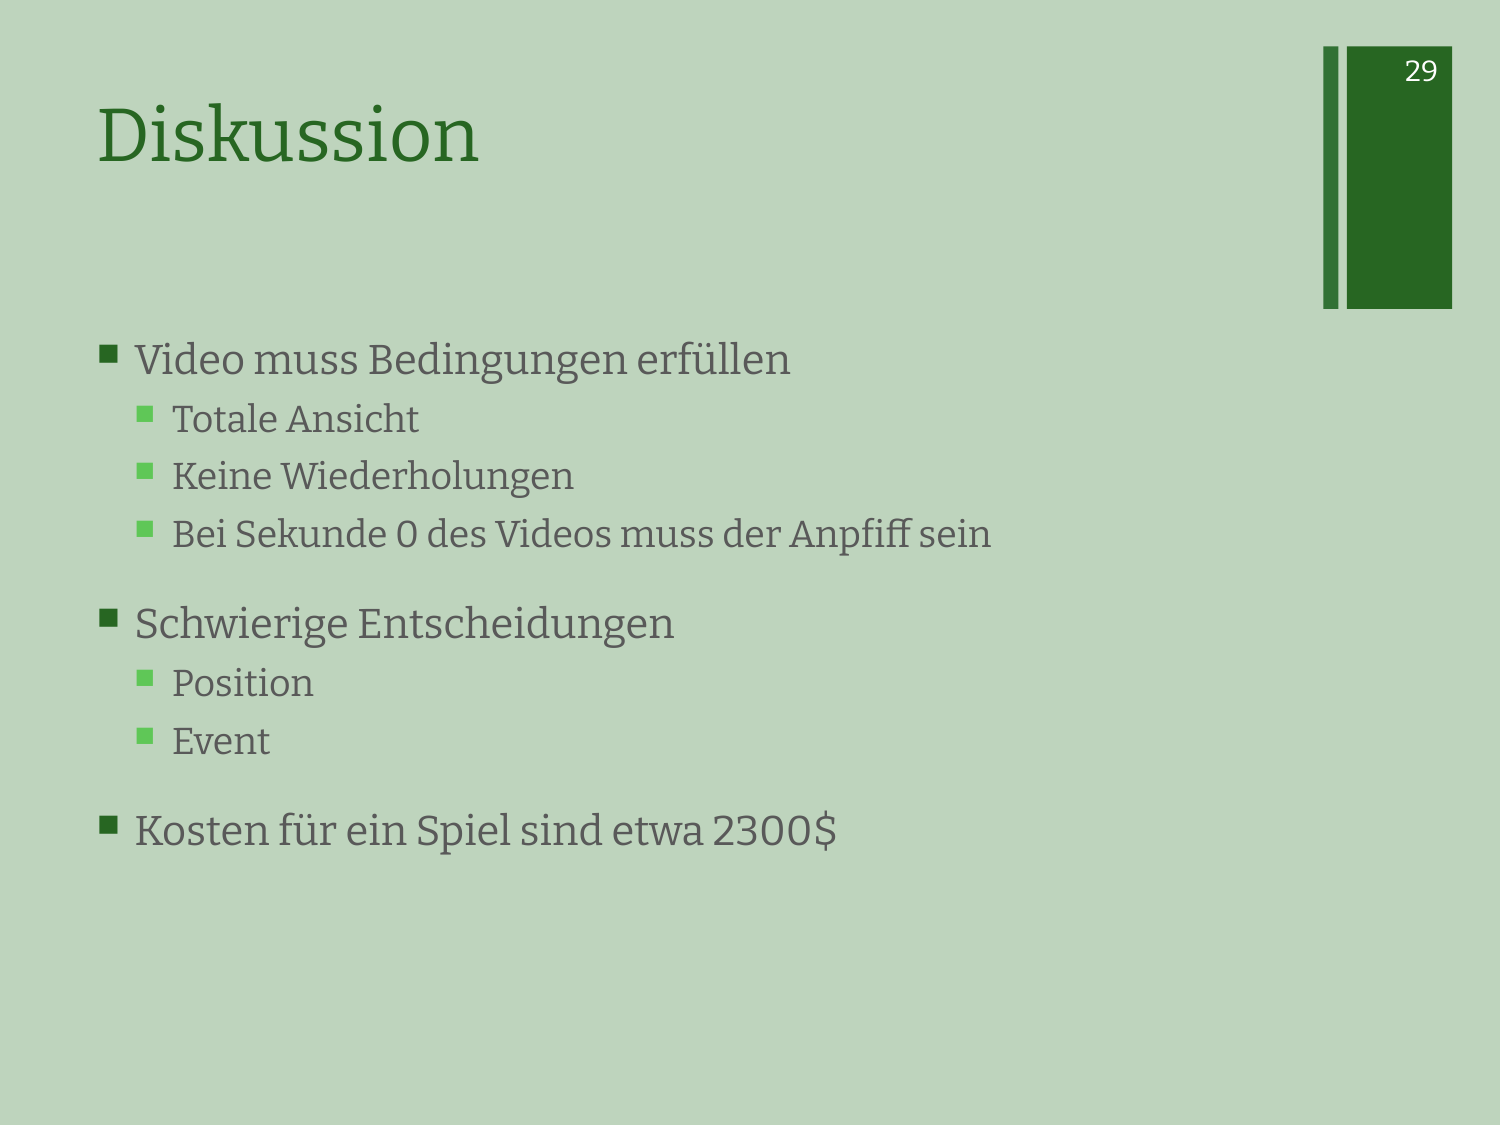

29
# Diskussion
Video muss Bedingungen erfüllen
Totale Ansicht
Keine Wiederholungen
Bei Sekunde 0 des Videos muss der Anpfiff sein
Schwierige Entscheidungen
Position
Event
Kosten für ein Spiel sind etwa 2300$